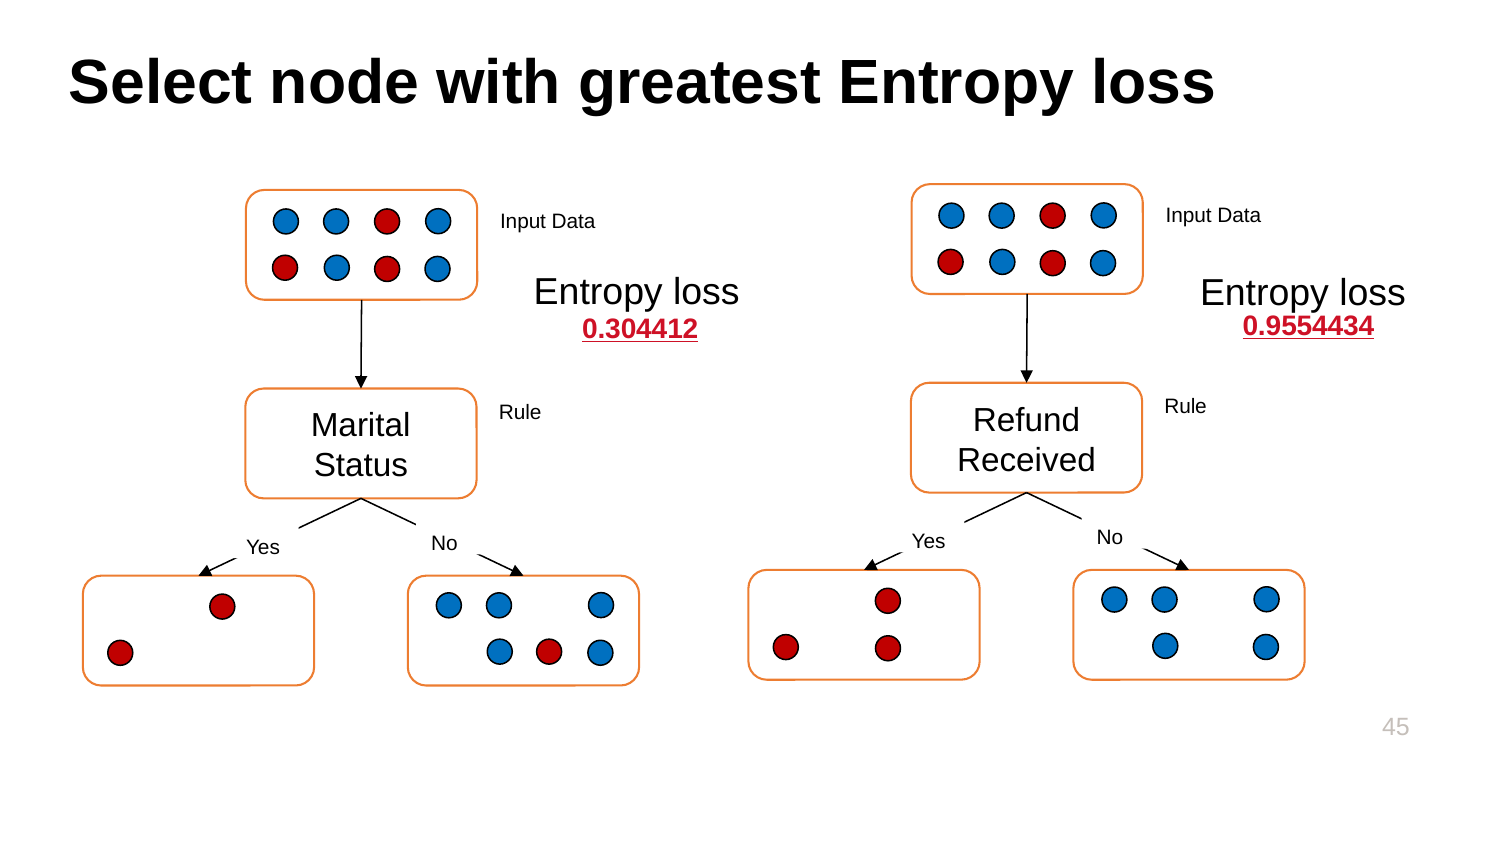

# Select node with greatest Entropy loss

Input Data
Input Data

Entropy loss
Entropy loss
0.9554434
0.304412
Refund Received
Rule
Marital Status
Rule
No
Yes
No
Yes

45